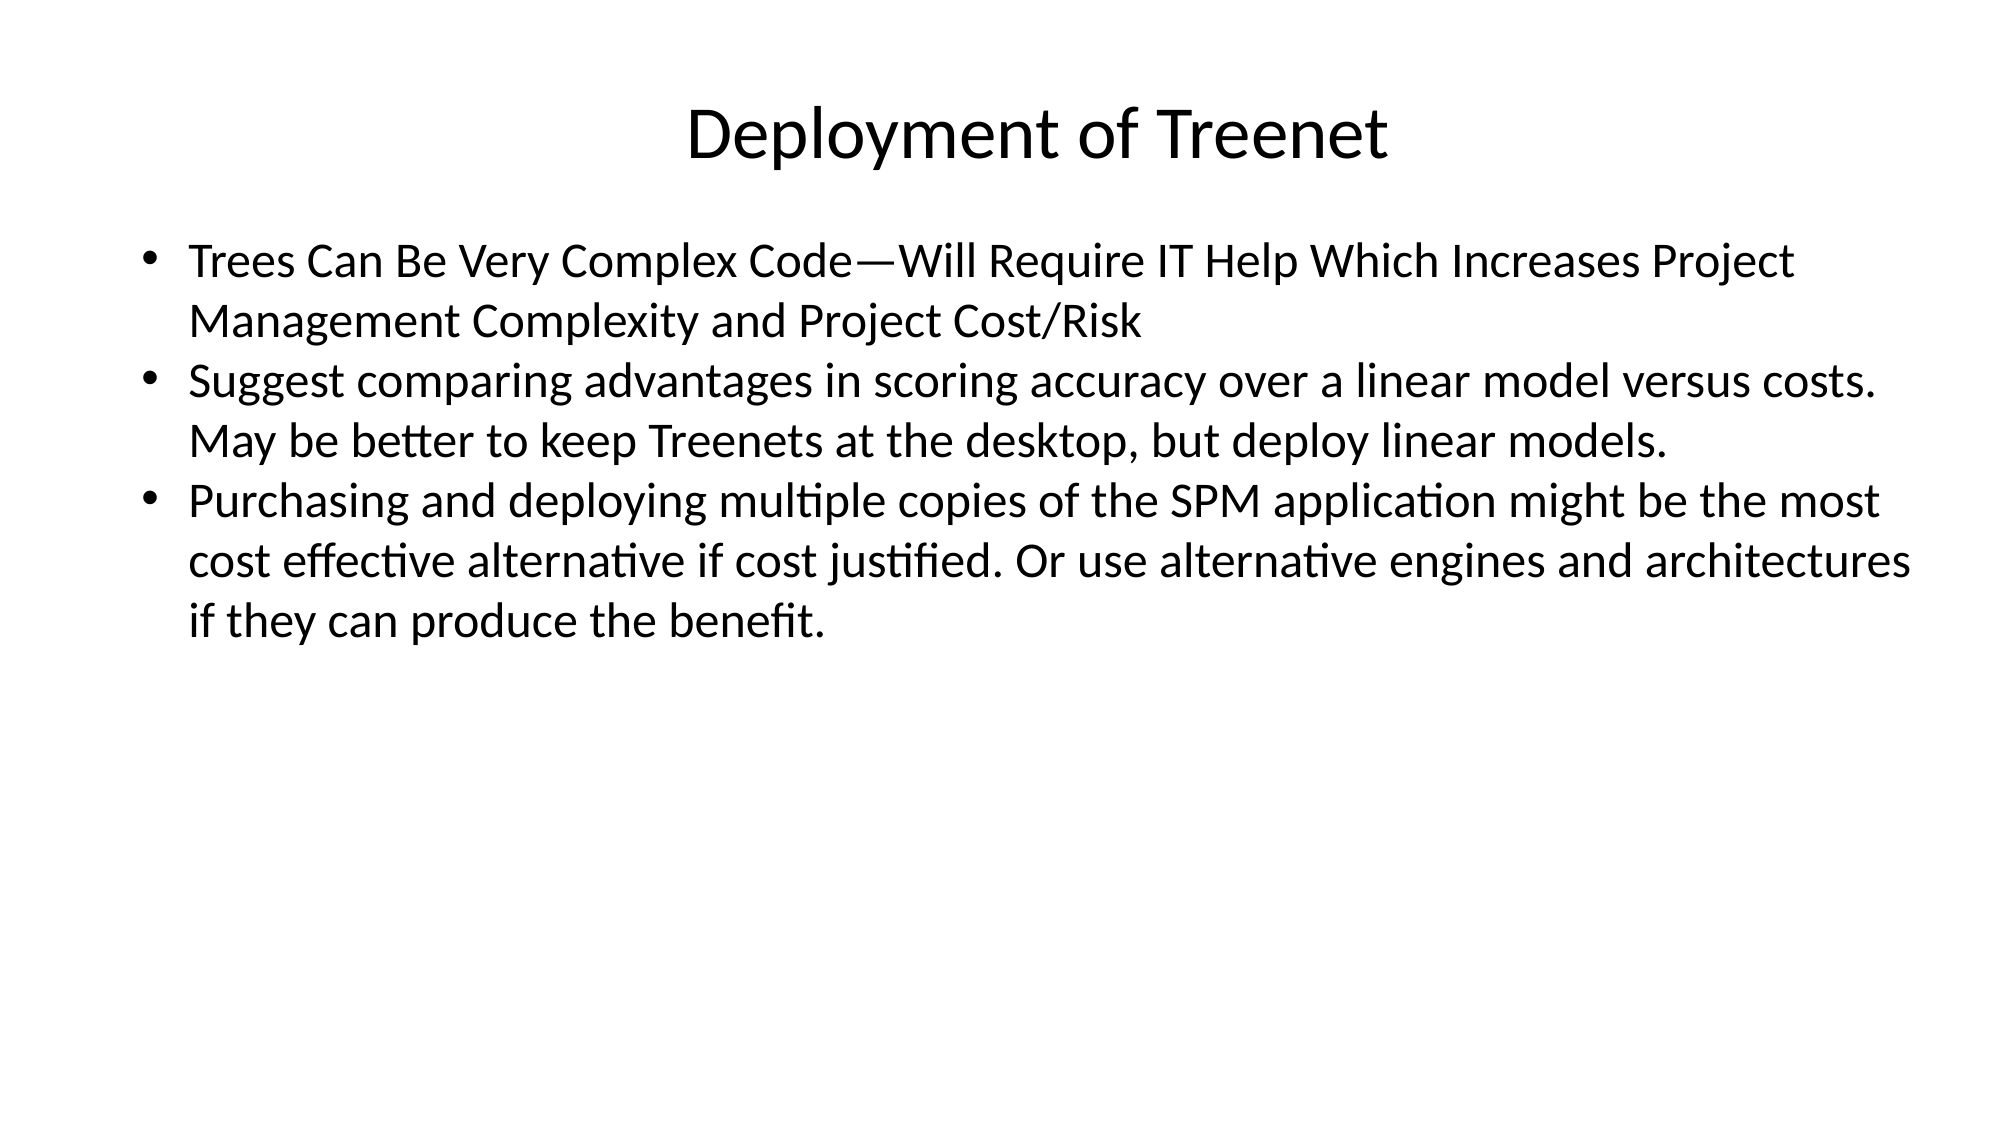

Deployment of Treenet
Trees Can Be Very Complex Code—Will Require IT Help Which Increases Project Management Complexity and Project Cost/Risk
Suggest comparing advantages in scoring accuracy over a linear model versus costs. May be better to keep Treenets at the desktop, but deploy linear models.
Purchasing and deploying multiple copies of the SPM application might be the most cost effective alternative if cost justified. Or use alternative engines and architectures if they can produce the benefit.